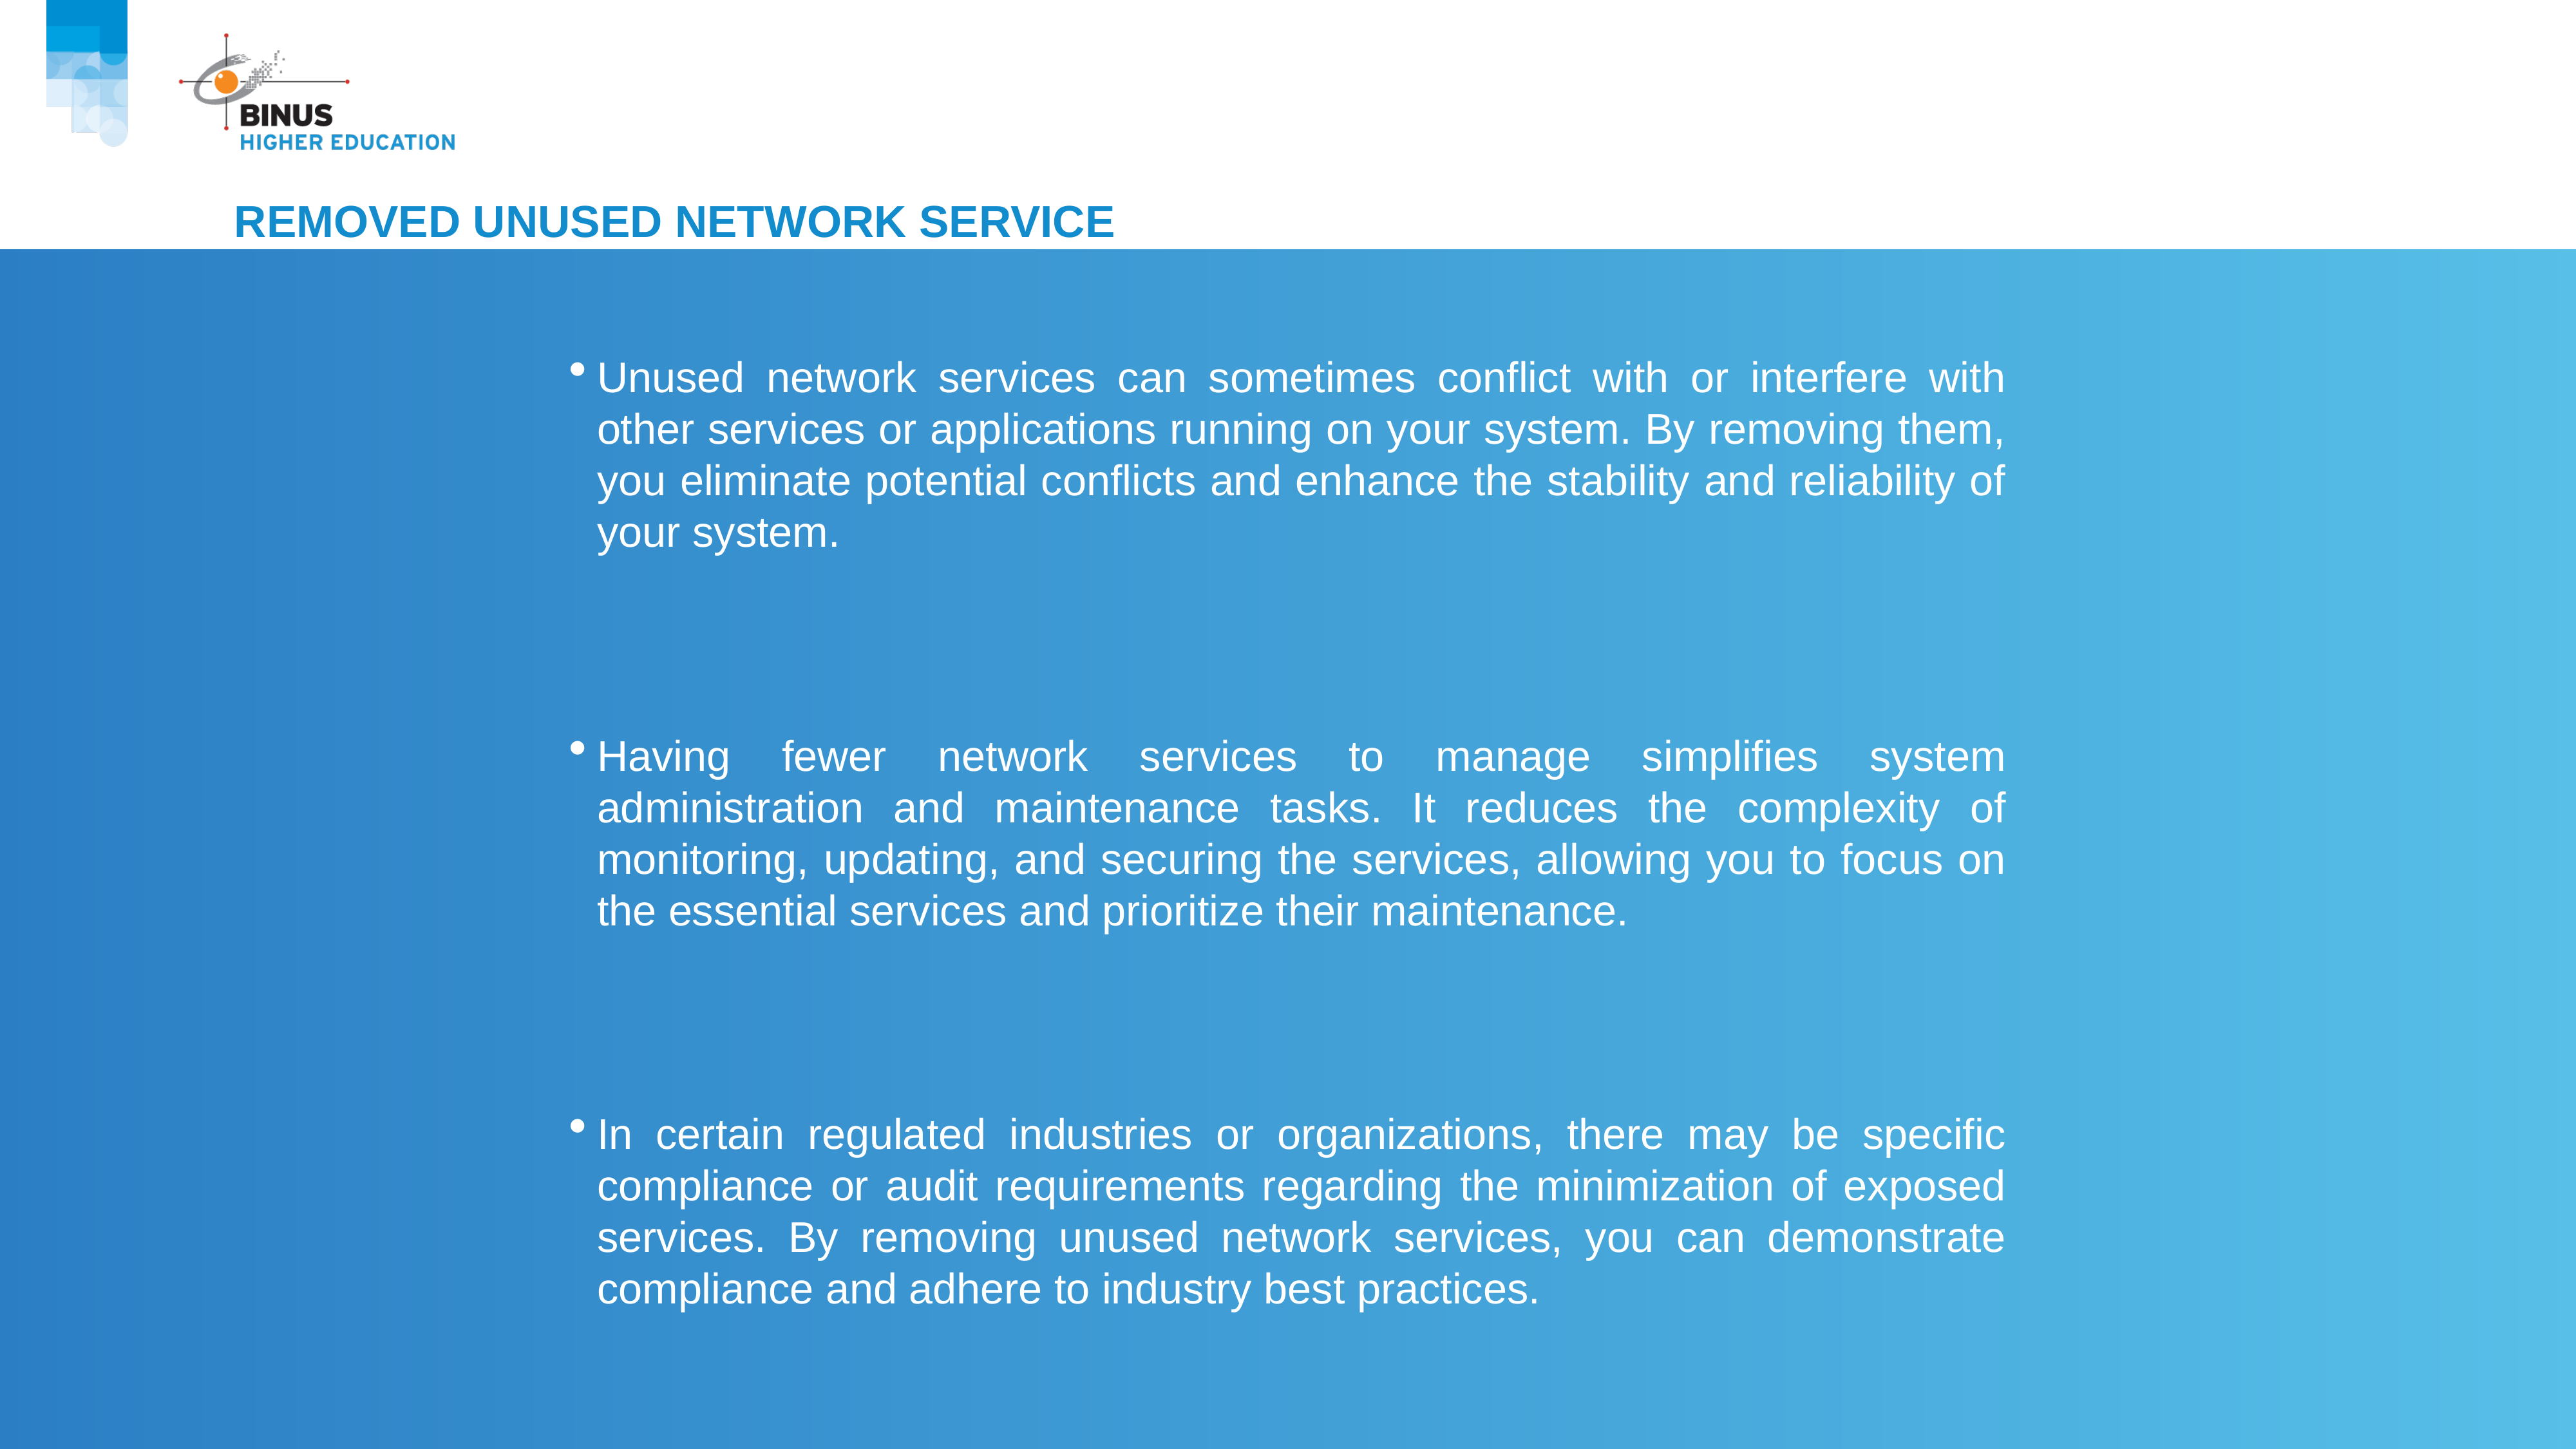

# Removed Unused Network Service

Unused network services can sometimes conflict with or interfere with other services or applications running on your system. By removing them, you eliminate potential conflicts and enhance the stability and reliability of your system.

Having fewer network services to manage simplifies system administration and maintenance tasks. It reduces the complexity of monitoring, updating, and securing the services, allowing you to focus on the essential services and prioritize their maintenance.

In certain regulated industries or organizations, there may be specific compliance or audit requirements regarding the minimization of exposed services. By removing unused network services, you can demonstrate compliance and adhere to industry best practices.